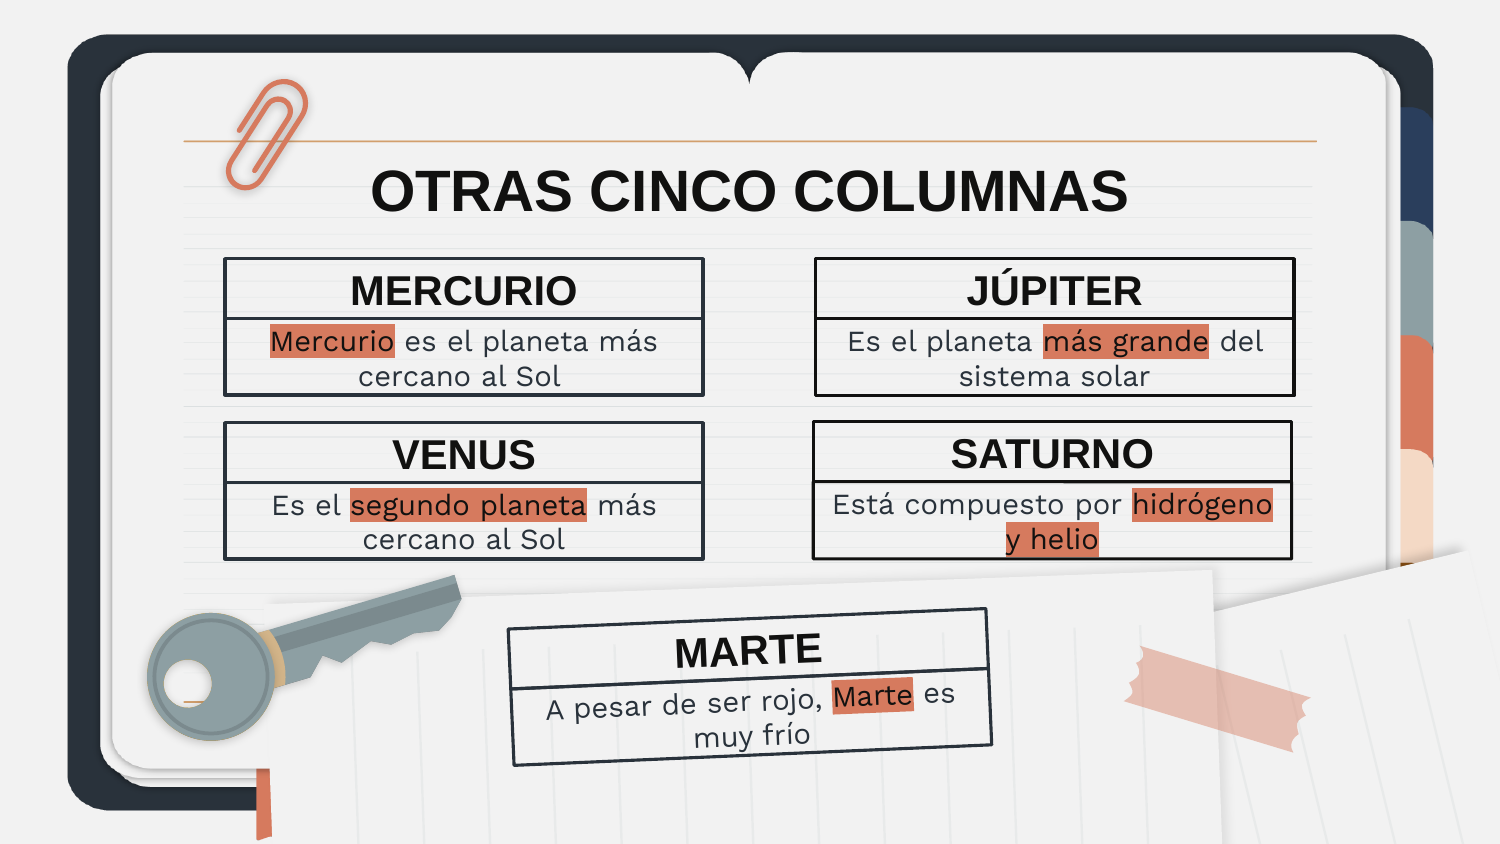

OTRAS CINCO COLUMNAS
# MERCURIO
JÚPITER
Mercurio es el planeta más cercano al Sol
Es el planeta más grande del sistema solar
SATURNO
VENUS

Está compuesto por hidrógeno y helio
Es el segundo planeta más cercano al Sol

MARTE

A pesar de ser rojo, Marte es muy frío